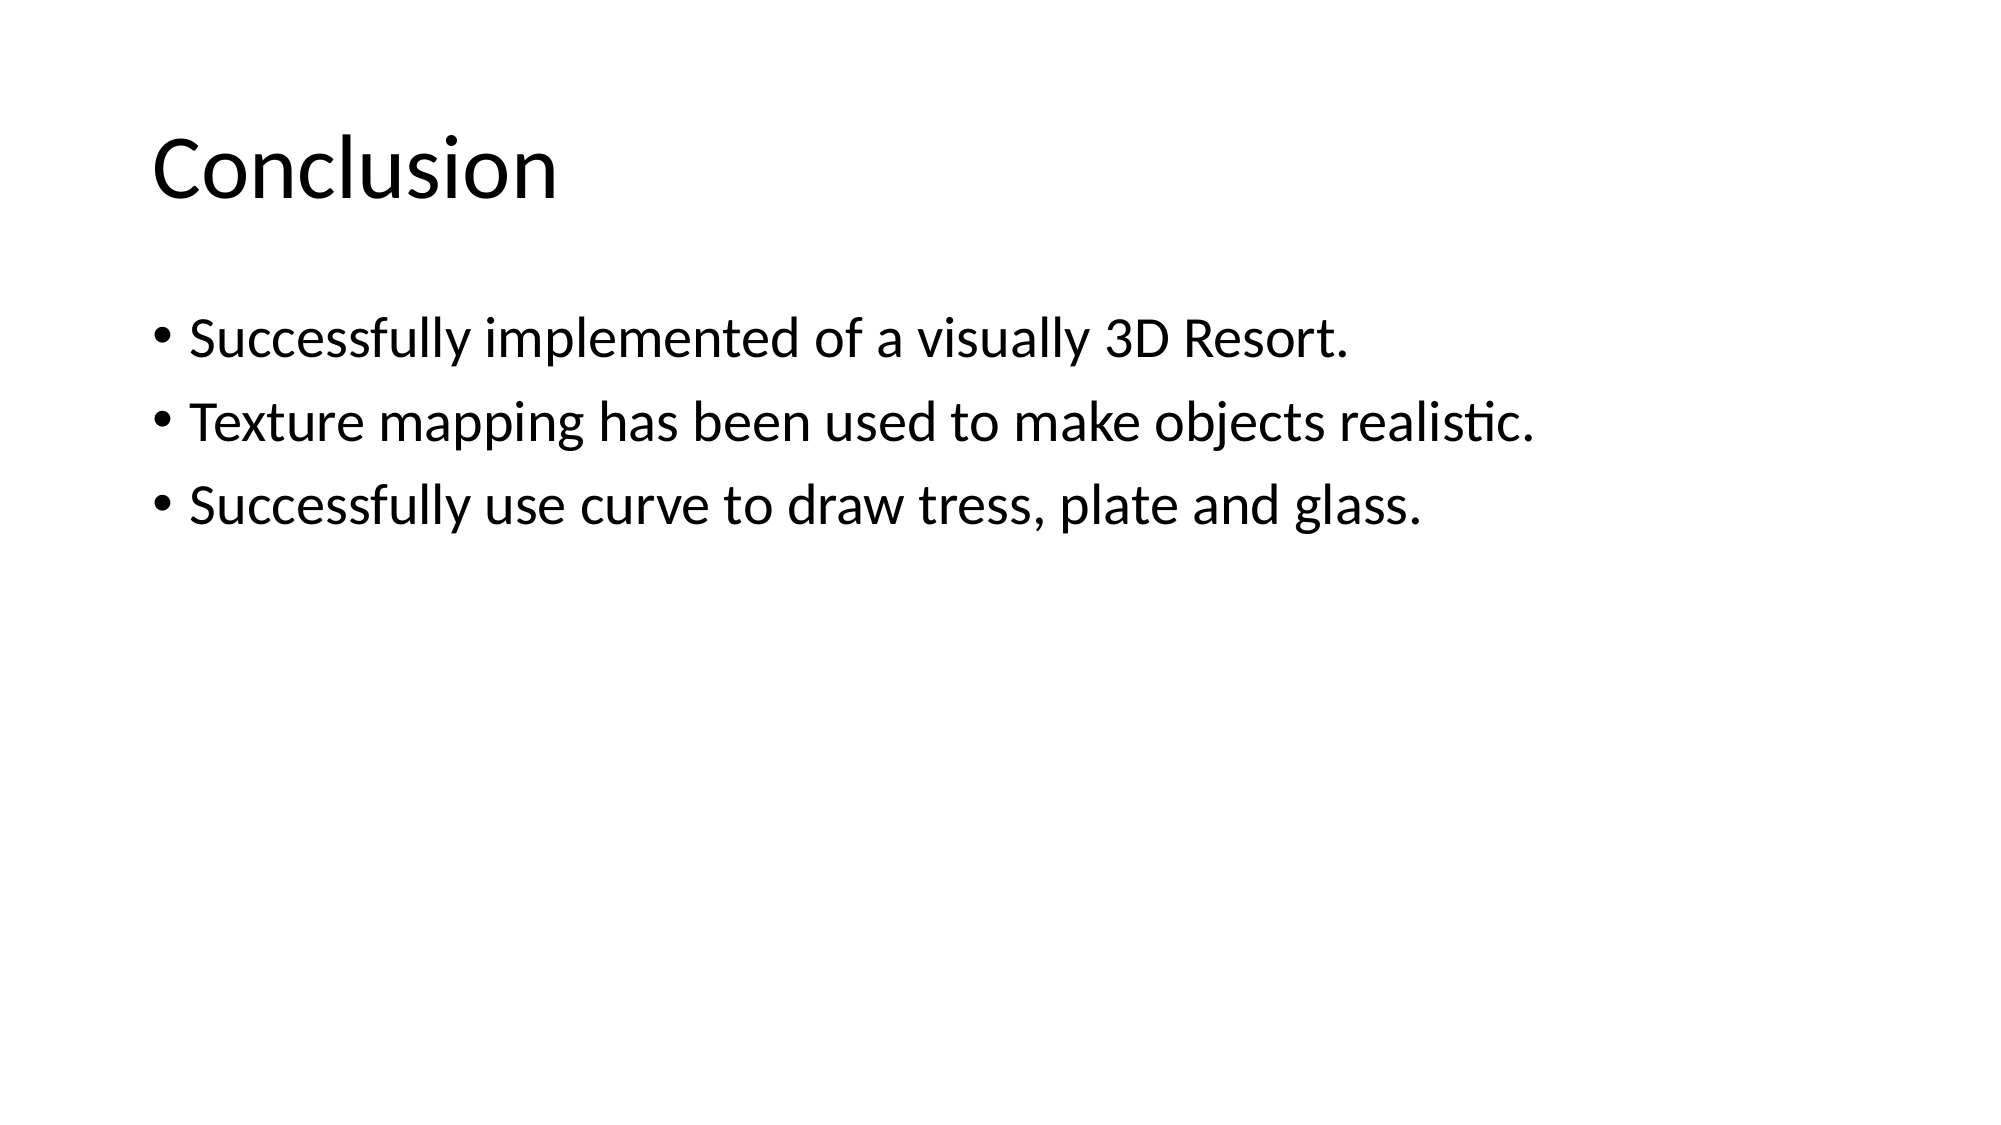

# Conclusion
Successfully implemented of a visually 3D Resort.
Texture mapping has been used to make objects realistic.
Successfully use curve to draw tress, plate and glass.